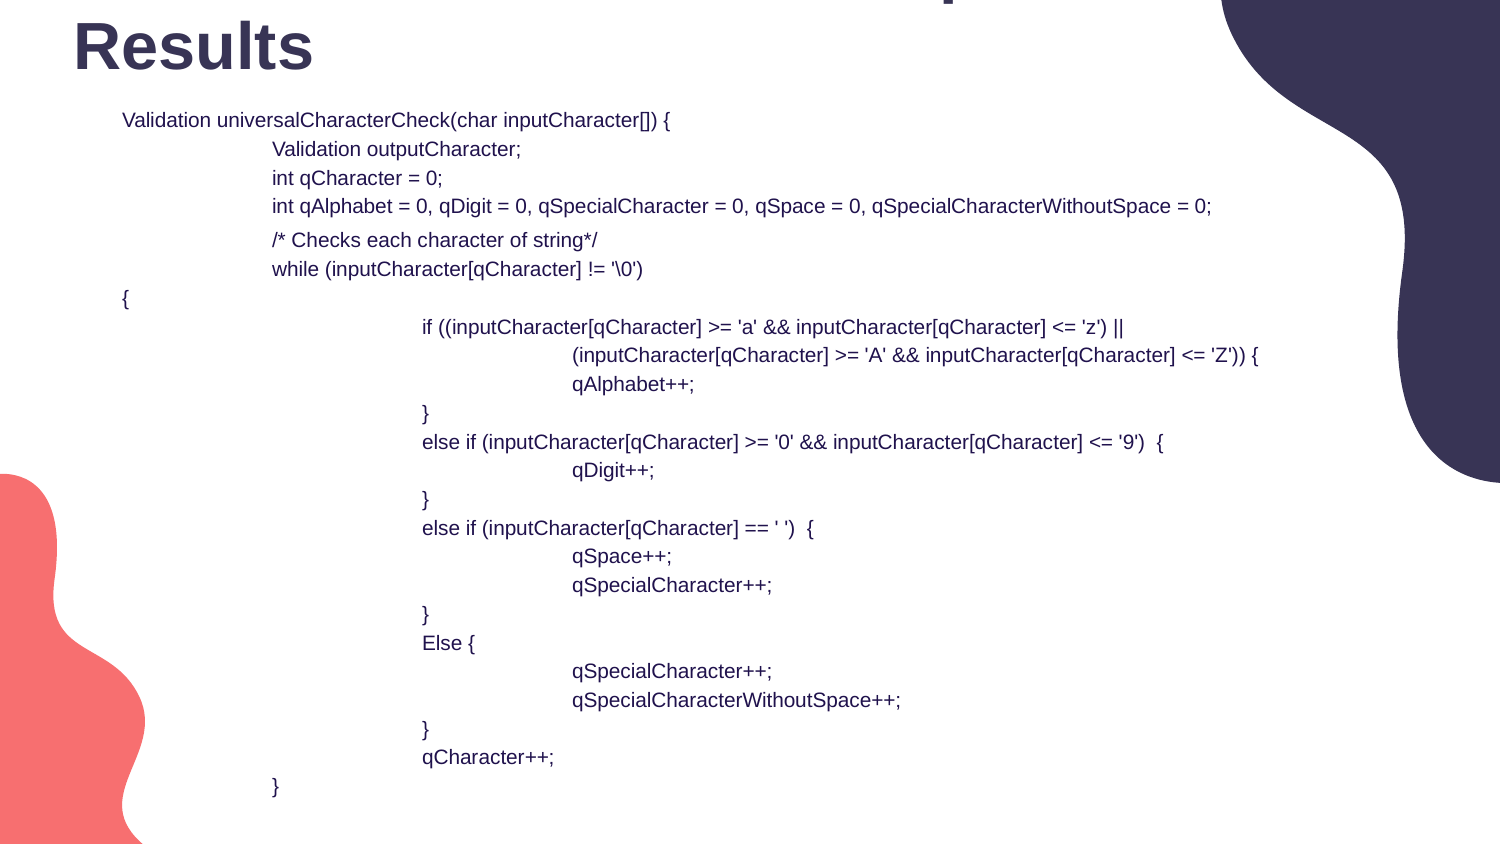

Function that Returns Multiple Results
Validation universalCharacterCheck(char inputCharacter[]) {
	Validation outputCharacter;
	int qCharacter = 0;
	int qAlphabet = 0, qDigit = 0, qSpecialCharacter = 0, qSpace = 0, qSpecialCharacterWithoutSpace = 0;
	/* Checks each character of string*/
	while (inputCharacter[qCharacter] != '\0')
{
		if ((inputCharacter[qCharacter] >= 'a' && inputCharacter[qCharacter] <= 'z') ||
			(inputCharacter[qCharacter] >= 'A' && inputCharacter[qCharacter] <= 'Z')) {
			qAlphabet++;
		}
		else if (inputCharacter[qCharacter] >= '0' && inputCharacter[qCharacter] <= '9')  {
			qDigit++;
		}
		else if (inputCharacter[qCharacter] == ' ')  {
			qSpace++;
			qSpecialCharacter++;
		}
		Else {
			qSpecialCharacter++;
			qSpecialCharacterWithoutSpace++;
		}
		qCharacter++;
	}